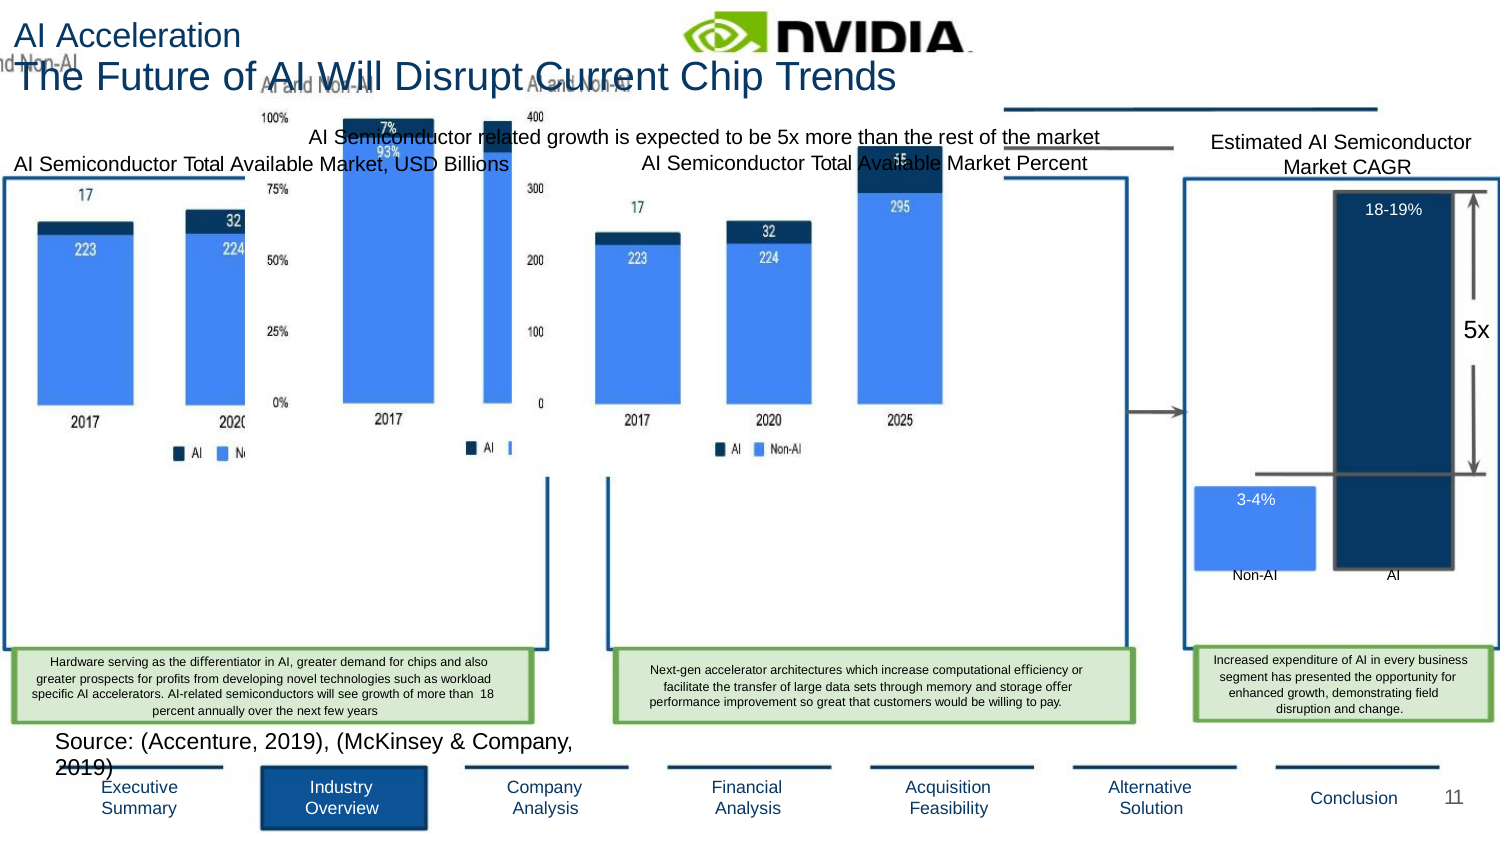

AI Acceleration
The Future of AI Will Disrupt Current Chip Trends
AI Semiconductor related growth is expected to be 5x more than the rest of the market
Estimated AI Semiconductor
Market CAGR
AI Semiconductor Total Available Market Percent
AI Semiconductor Total Available Market, USD Billions
18-19%
5x
3-4%
Non-AI
AI
Increased expenditure of AI in every business
segment has presented the opportunity for
enhanced growth, demonstrating ﬁeld
disruption and change.
Hardware serving as the diﬀerentiator in AI, greater demand for chips and also
greater prospects for proﬁts from developing novel technologies such as workload
speciﬁc AI accelerators. AI-related semiconductors will see growth of more than 18
percent annually over the next few years
Next-gen accelerator architectures which increase computational eﬃciency or
facilitate the transfer of large data sets through memory and storage oﬀer
performance improvement so great that customers would be willing to pay.
Source: (Accenture, 2019), (McKinsey & Company, 2019)
Executive
Summary
Industry
Overview
Company
Analysis
Financial
Analysis
Acquisition
Feasibility
Alternative
Solution
11
Conclusion